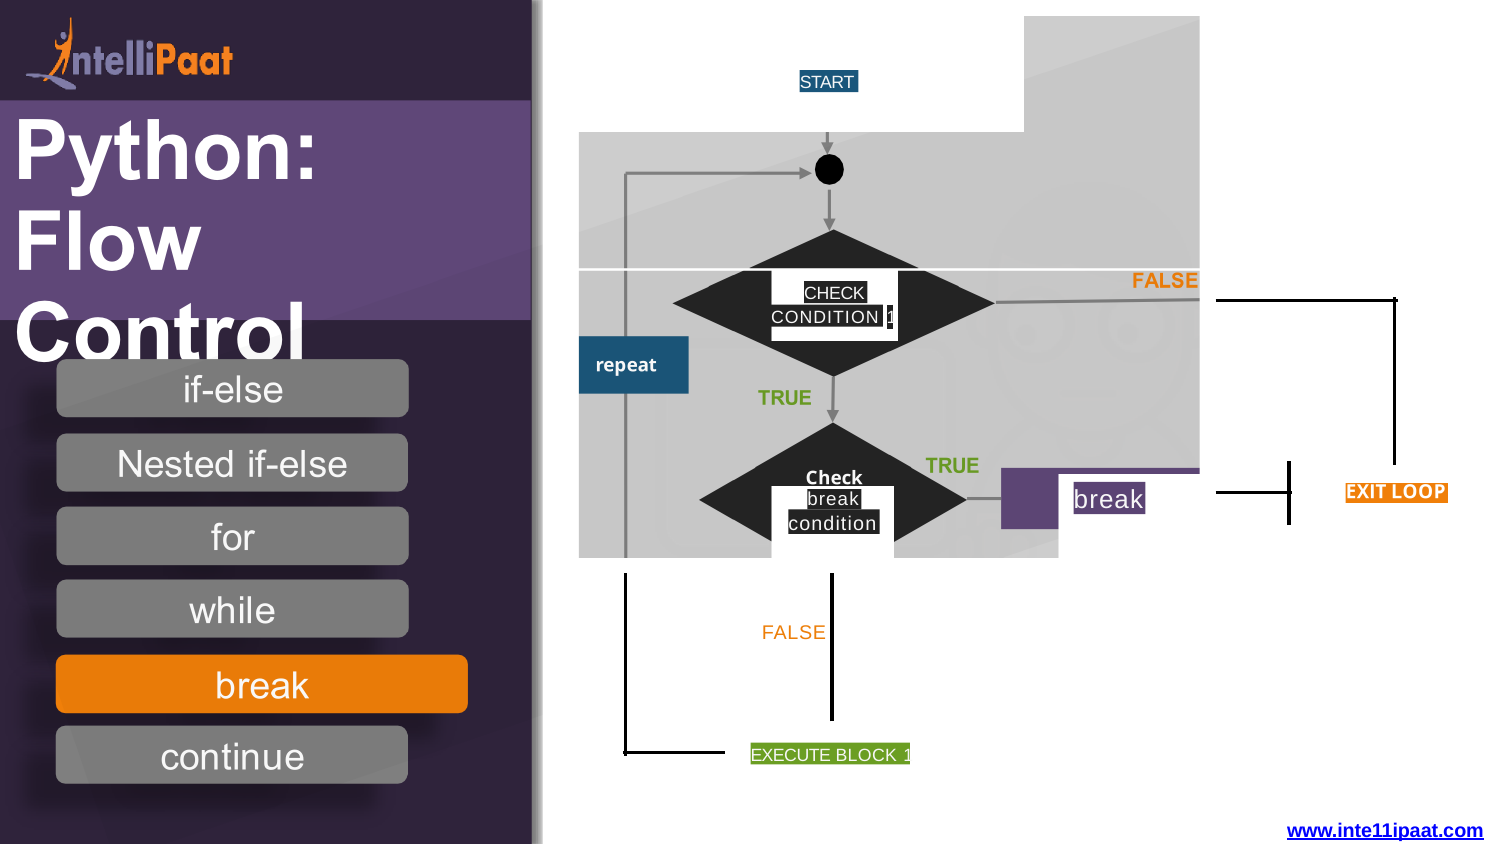

START
CHECK

1
CONDITION

break

break

condition

FALSE
1
EXECUTE BLOCK

www.inte11ipaat.com